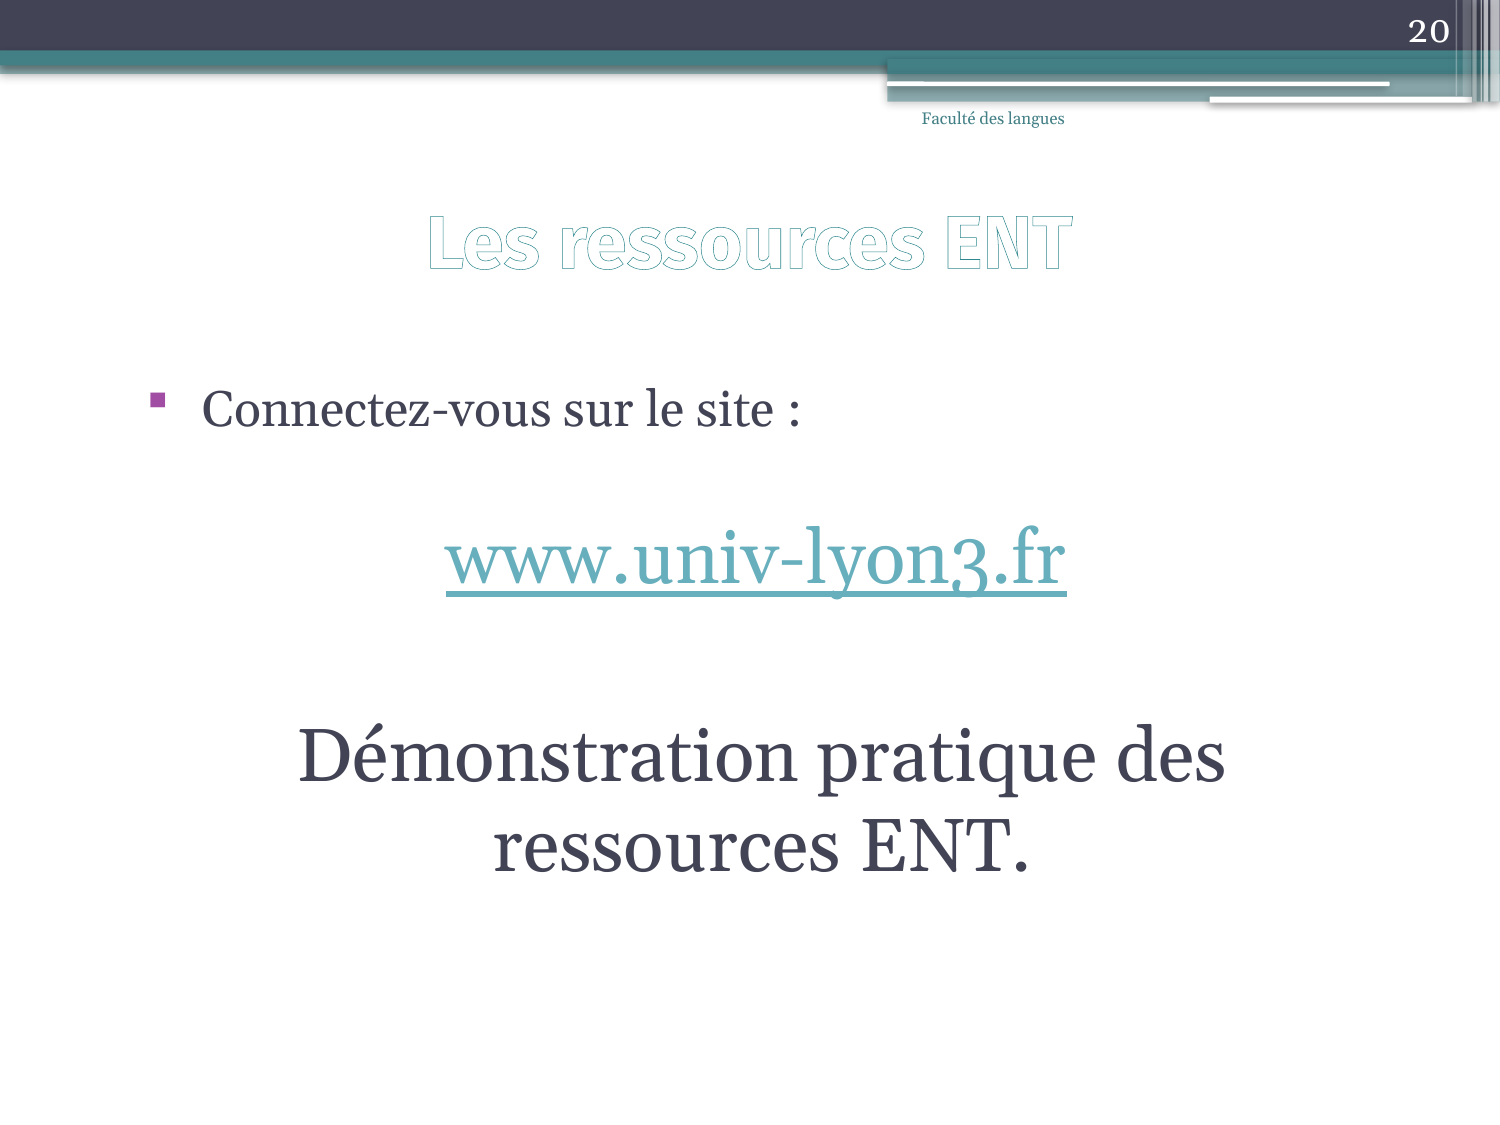

20
Faculté des langues
# Les ressources ENT

Connectez-vous sur le site :

		www.univ-lyon3.fr

Démonstration pratique des ressources ENT.